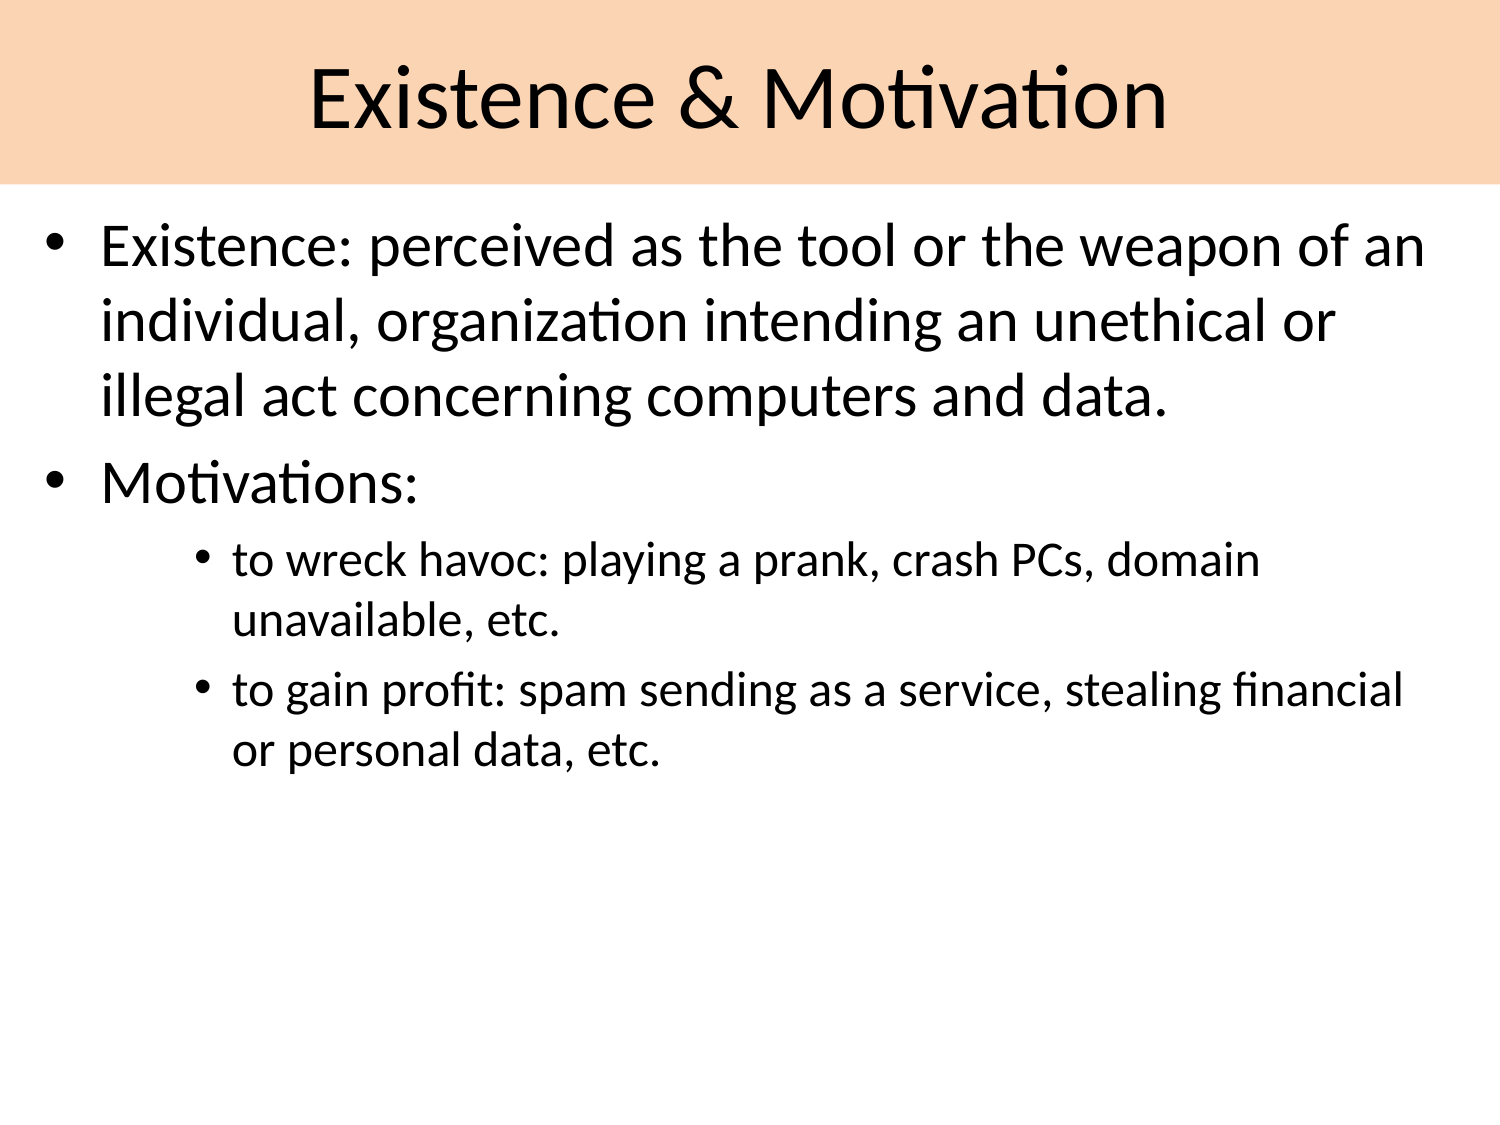

# Existence & Motivation
Existence: perceived as the tool or the weapon of an individual, organization intending an unethical or illegal act concerning computers and data.
Motivations:
to wreck havoc: playing a prank, crash PCs, domain unavailable, etc.
to gain profit: spam sending as a service, stealing financial or personal data, etc.